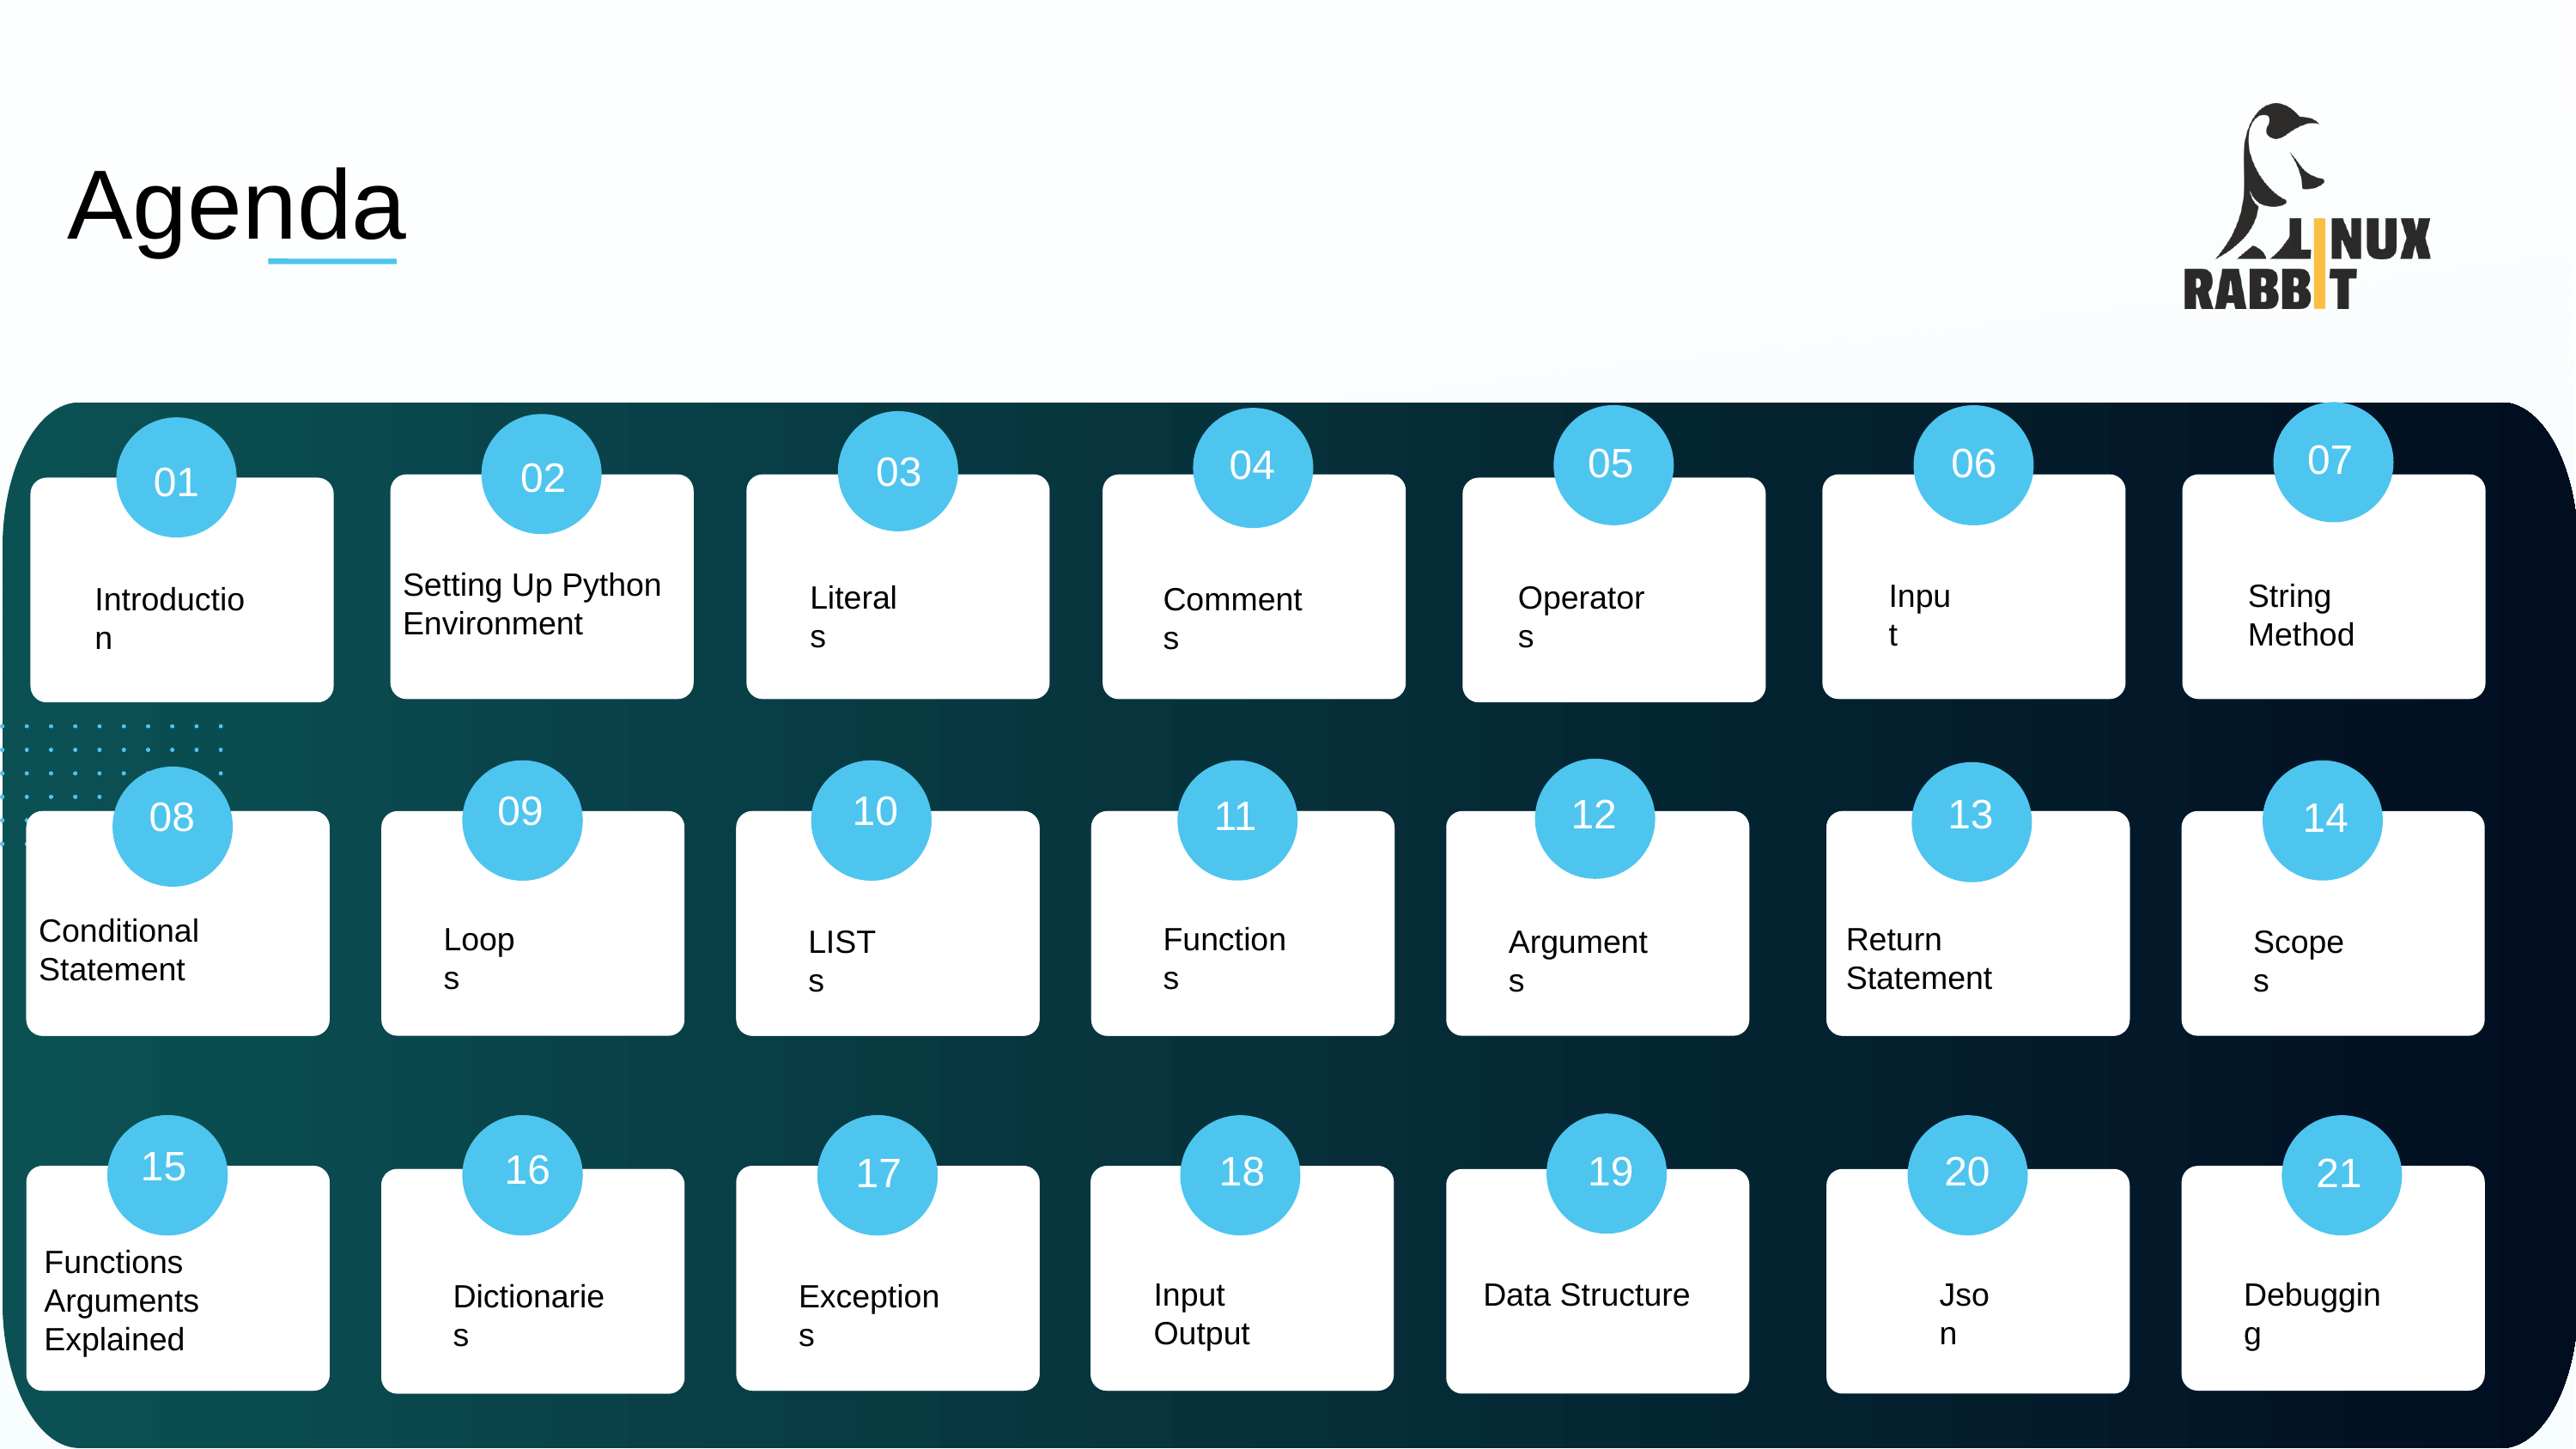

Agenda

07
05
06
04
02
03
01

Setting Up Python Environment
Input
String Method
Literals
Operators
Introduction
Comments

09
10
12
13
11
08
14

Conditional Statement
Loops
Functions
Return Statement
LISTs
Arguments
Scopes

15
16
18
19
20
17
21

Functions Arguments Explained
Input Output
Data Structure
Json
Debugging
Dictionaries
Exceptions